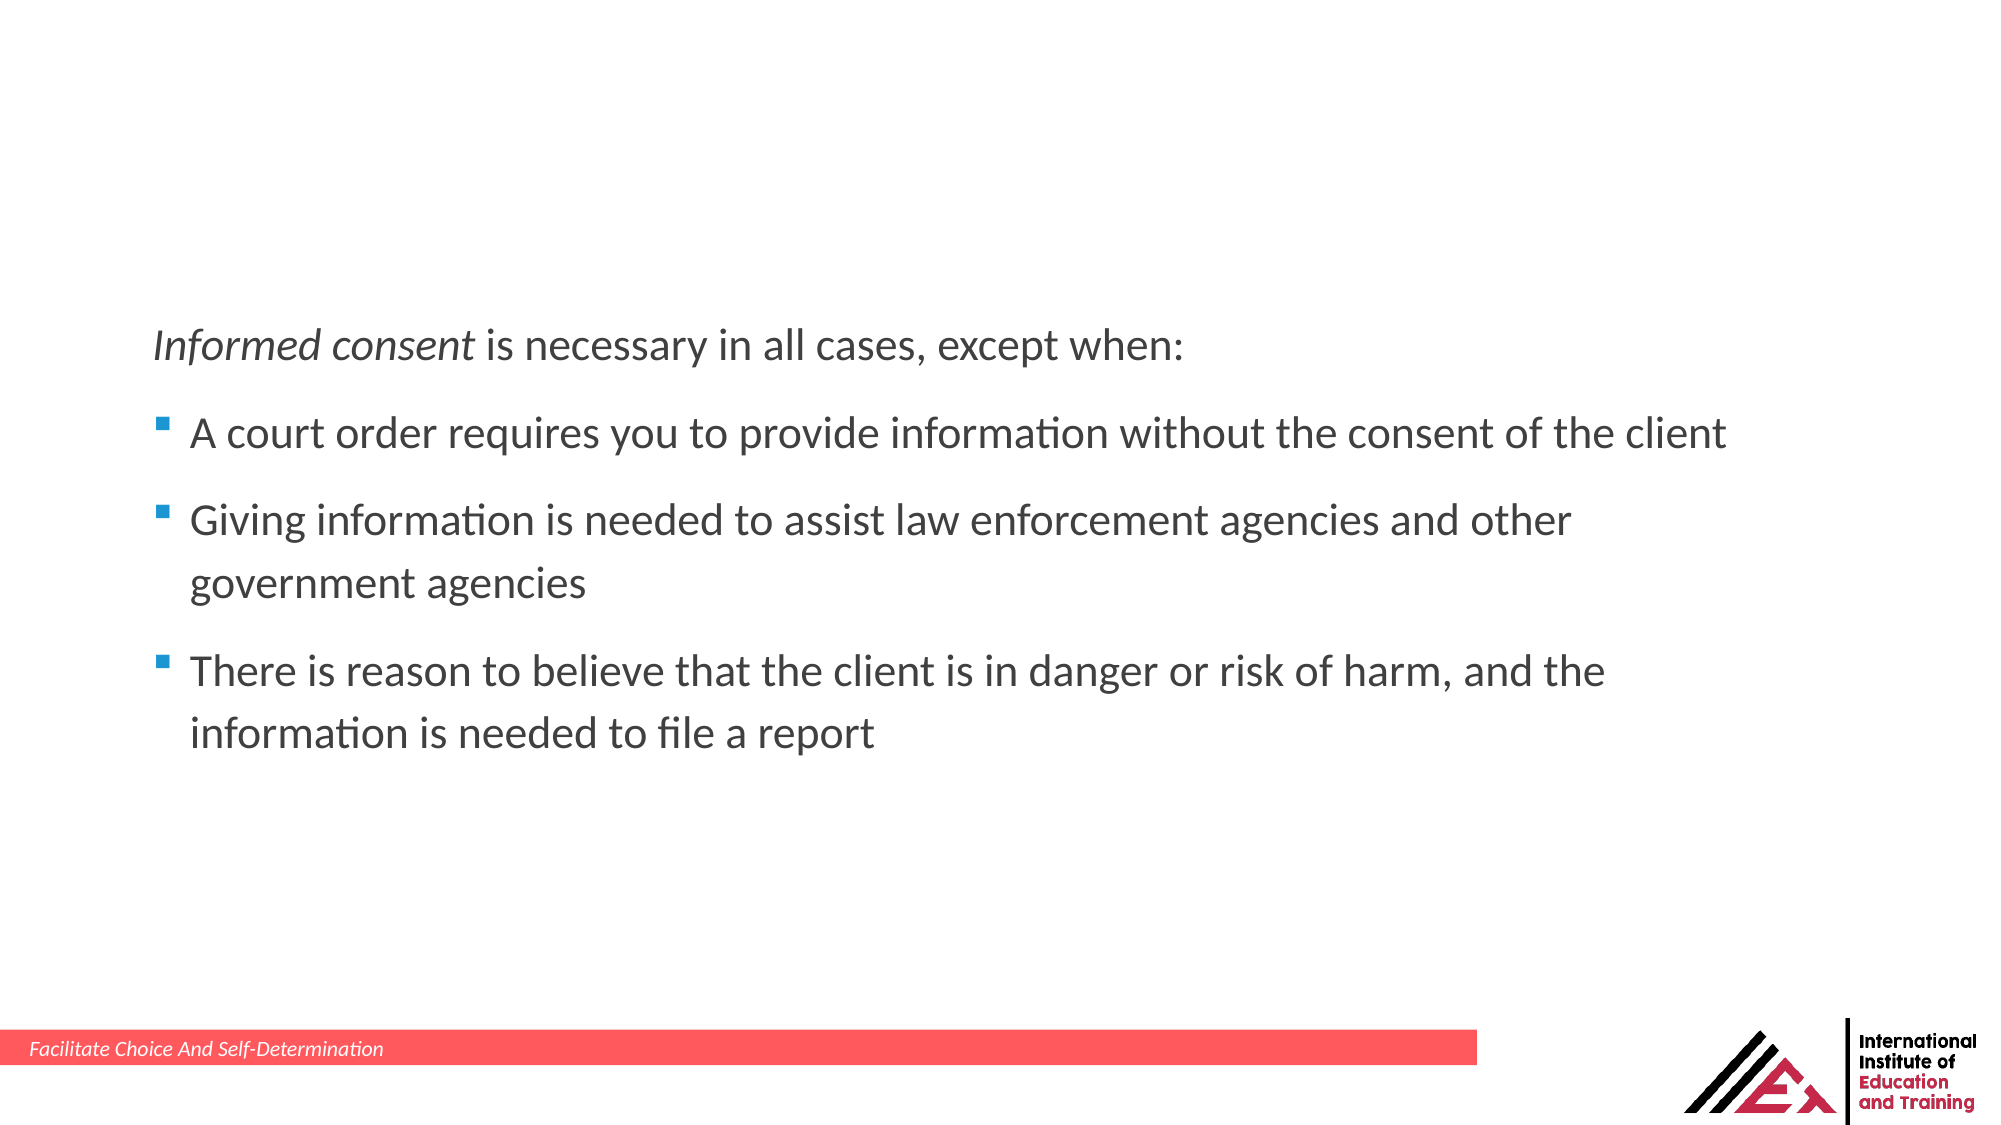

#
Informed consent is necessary in all cases, except when:
A court order requires you to provide information without the consent of the client
Giving information is needed to assist law enforcement agencies and other government agencies
There is reason to believe that the client is in danger or risk of harm, and the information is needed to file a report

Facilitate Choice And Self-Determination